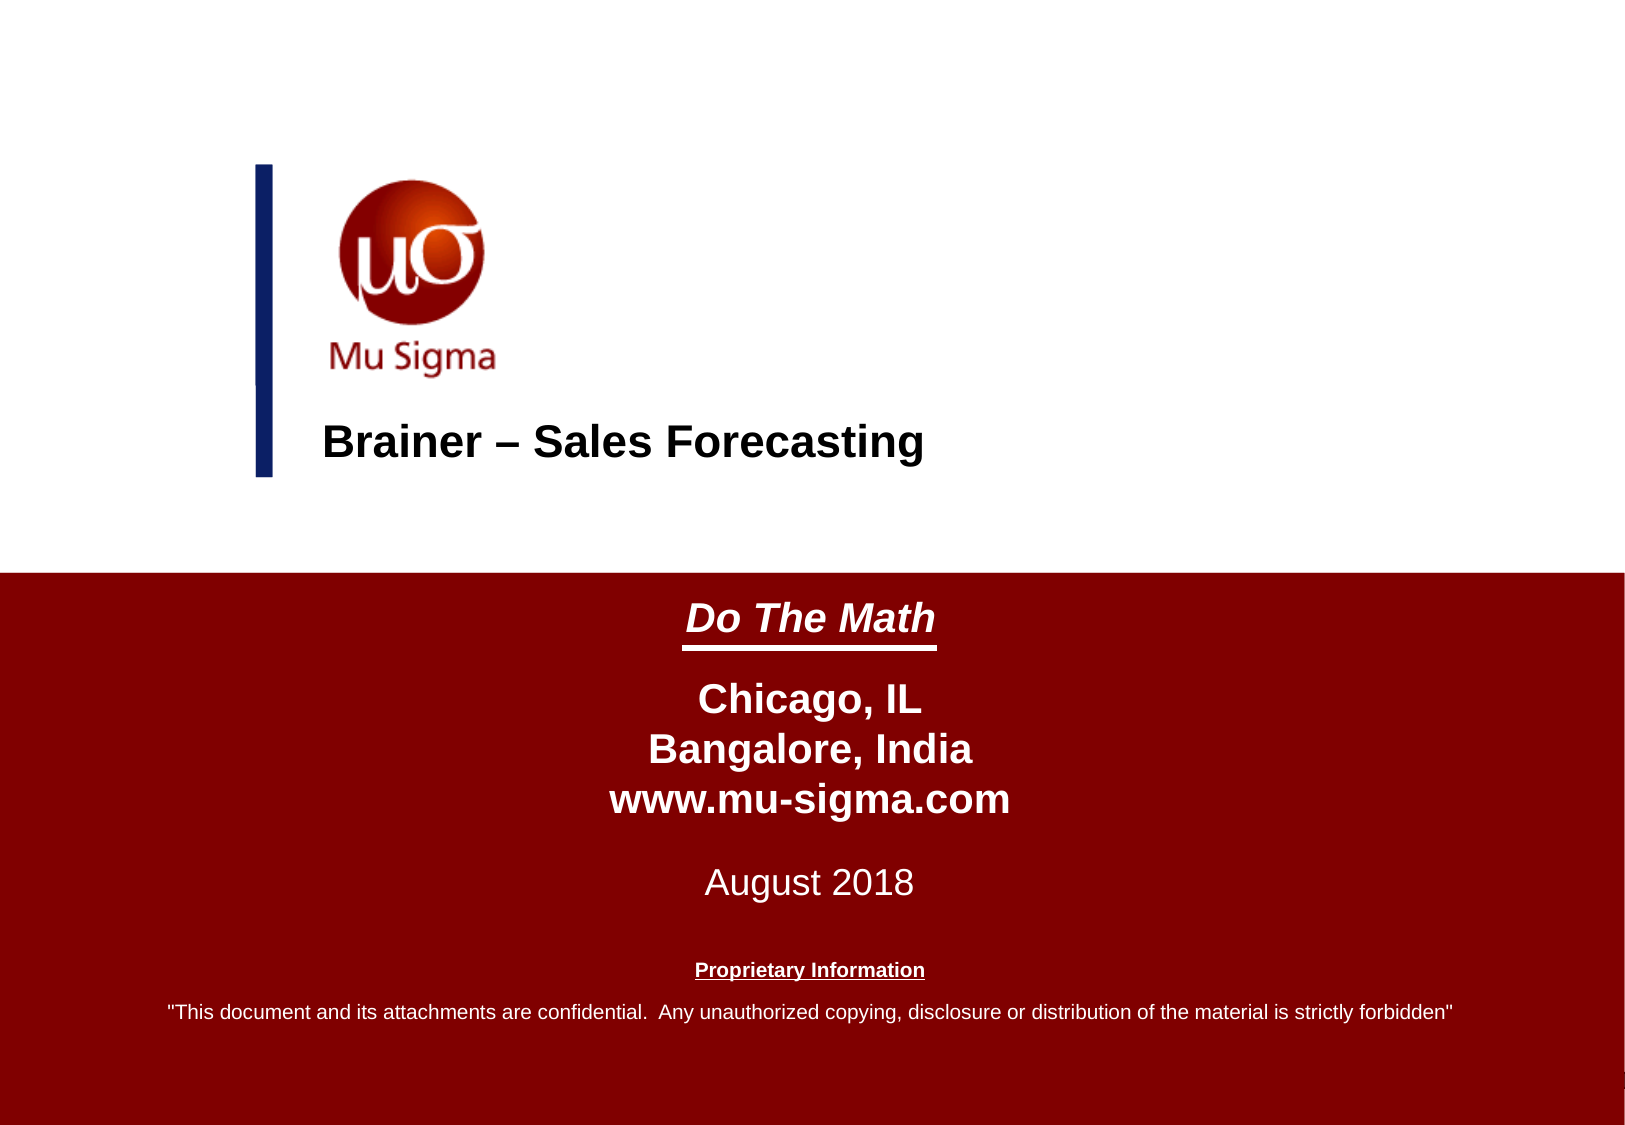

# Brainer – Sales Forecasting
August 2018